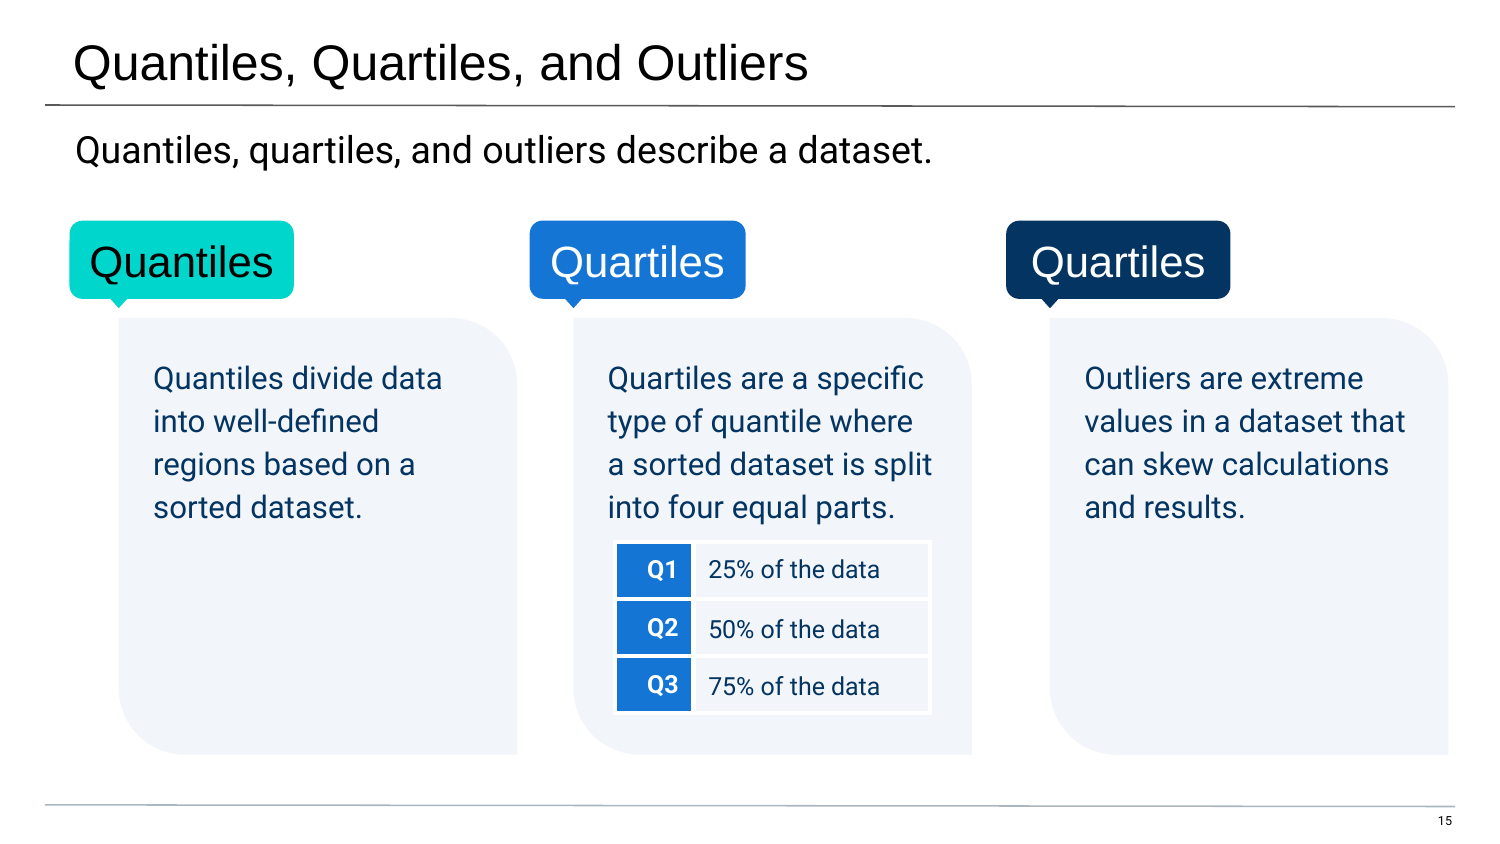

# Quantiles, Quartiles, and Outliers
Quantiles, quartiles, and outliers describe a dataset.
Quartiles
Quantiles
Quartiles

Quantiles divide data into well-defined regions based on a sorted dataset.
Quartiles are a specific type of quantile where a sorted dataset is split into four equal parts.
Outliers are extreme values in a dataset that can skew calculations and results.

| Q1 | 25% of the data |
| --- | --- |
| Q2 | 50% of the data |
| Q3 | 75% of the data |